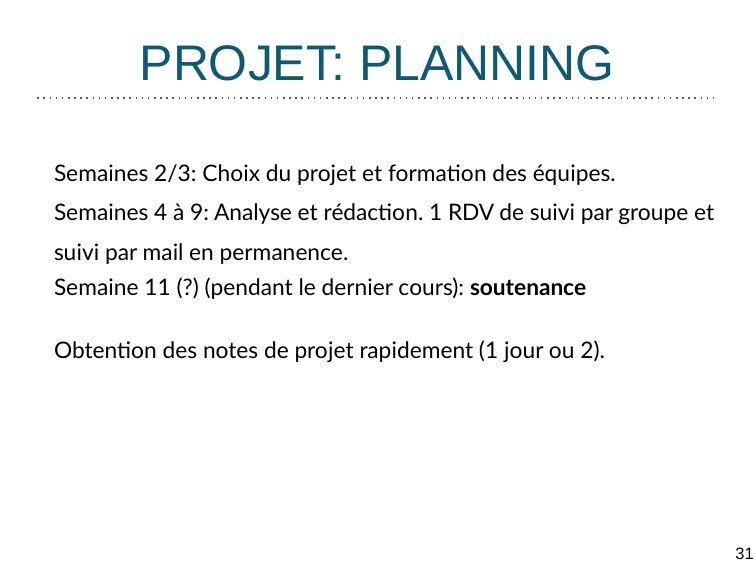

# PROJET: PLANNING
Planning

Semaines 2/3: Choix du projet et formation des équipes.
Semaines 4 à 9: Analyse et rédaction. 1 RDV de suivi par groupe et
suivi par mail en permanence.
Semaine 11 (?) (pendant le dernier cours): soutenance

Obtention des notes de projet rapidement (1 jour ou 2).

31